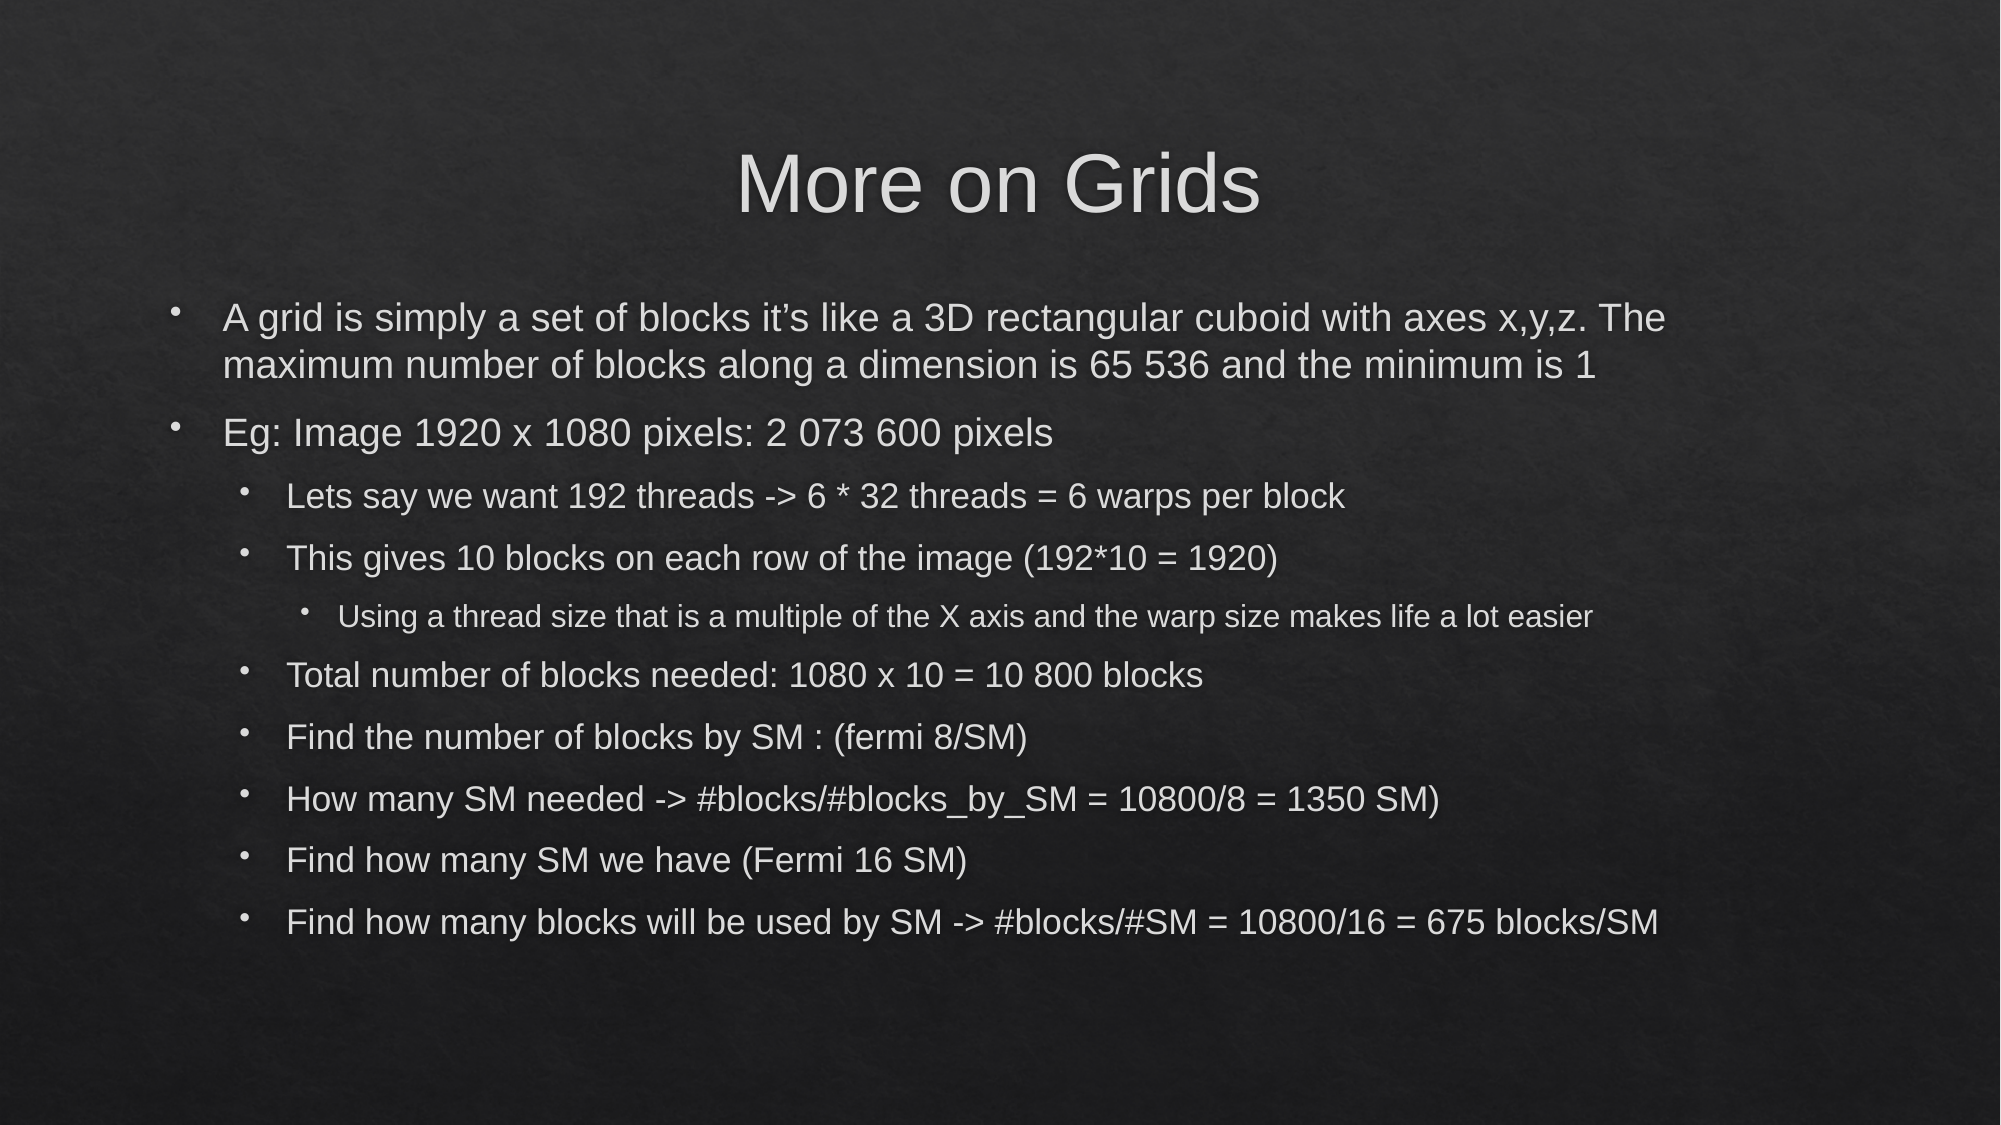

# More on Grids
A grid is simply a set of blocks it’s like a 3D rectangular cuboid with axes x,y,z. The maximum number of blocks along a dimension is 65 536 and the minimum is 1
Eg: Image 1920 x 1080 pixels: 2 073 600 pixels
Lets say we want 192 threads -> 6 * 32 threads = 6 warps per block
This gives 10 blocks on each row of the image (192*10 = 1920)
Using a thread size that is a multiple of the X axis and the warp size makes life a lot easier
Total number of blocks needed: 1080 x 10 = 10 800 blocks
Find the number of blocks by SM : (fermi 8/SM)
How many SM needed -> #blocks/#blocks_by_SM = 10800/8 = 1350 SM)
Find how many SM we have (Fermi 16 SM)
Find how many blocks will be used by SM -> #blocks/#SM = 10800/16 = 675 blocks/SM